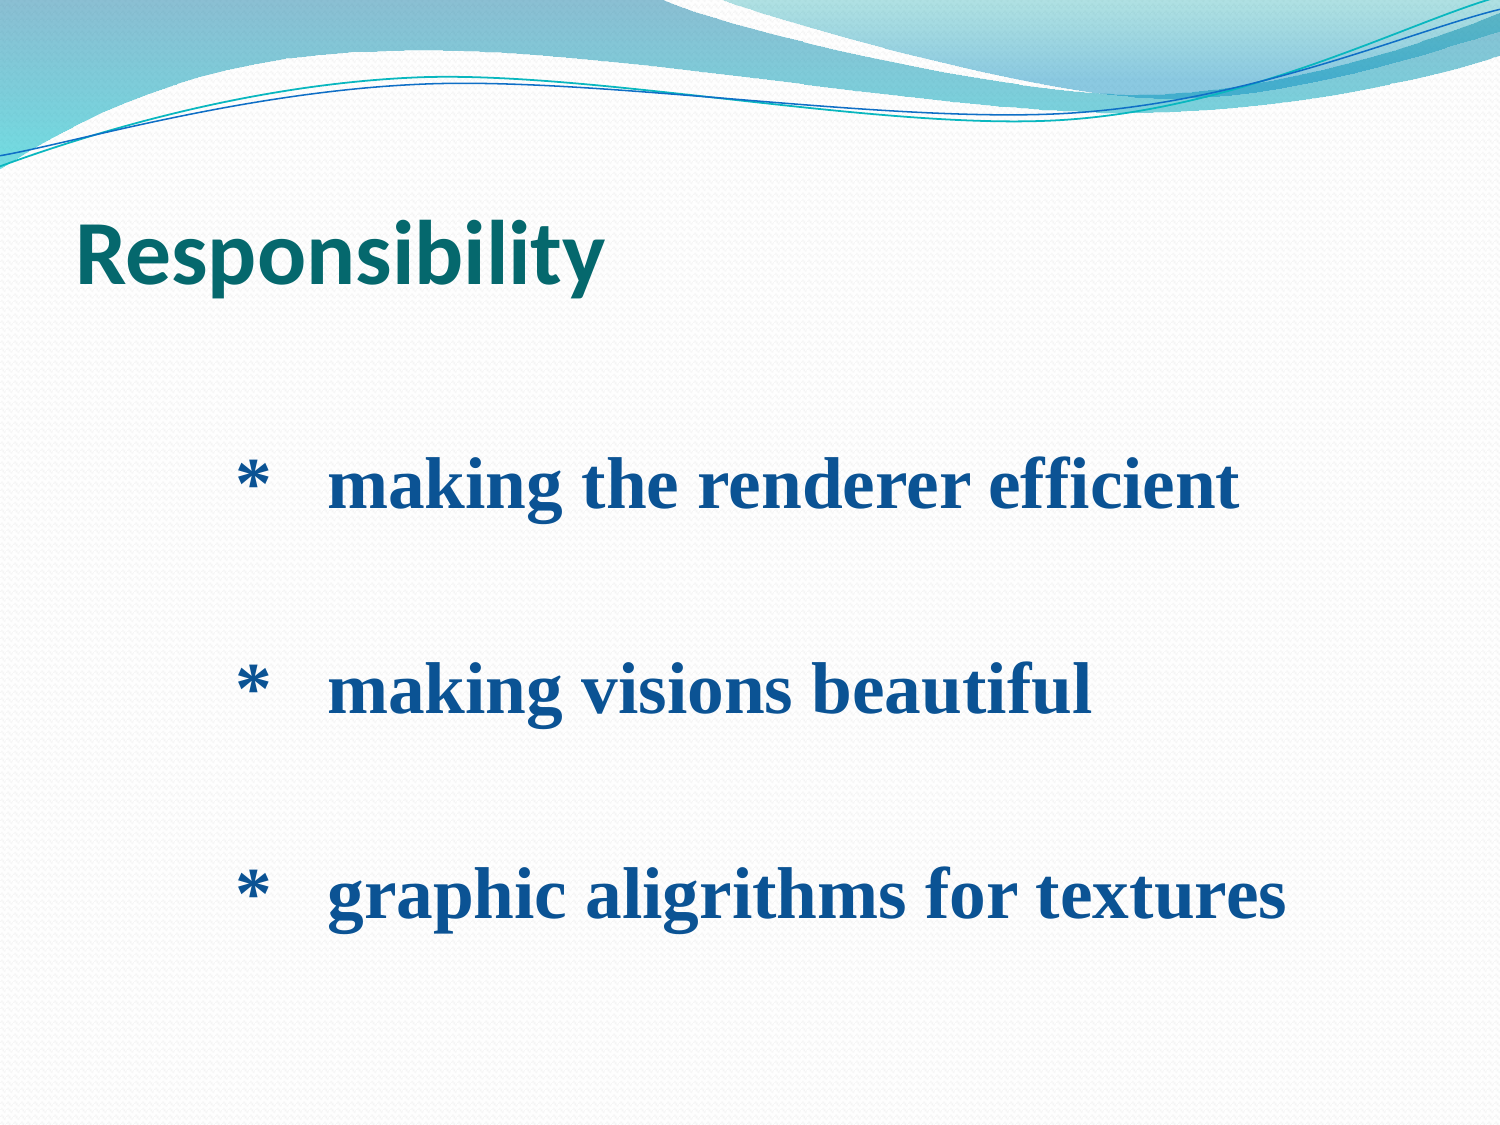

# Responsibility

        *   making the renderer efficient

        *   making visions beautiful

        *   graphic aligrithms for textures